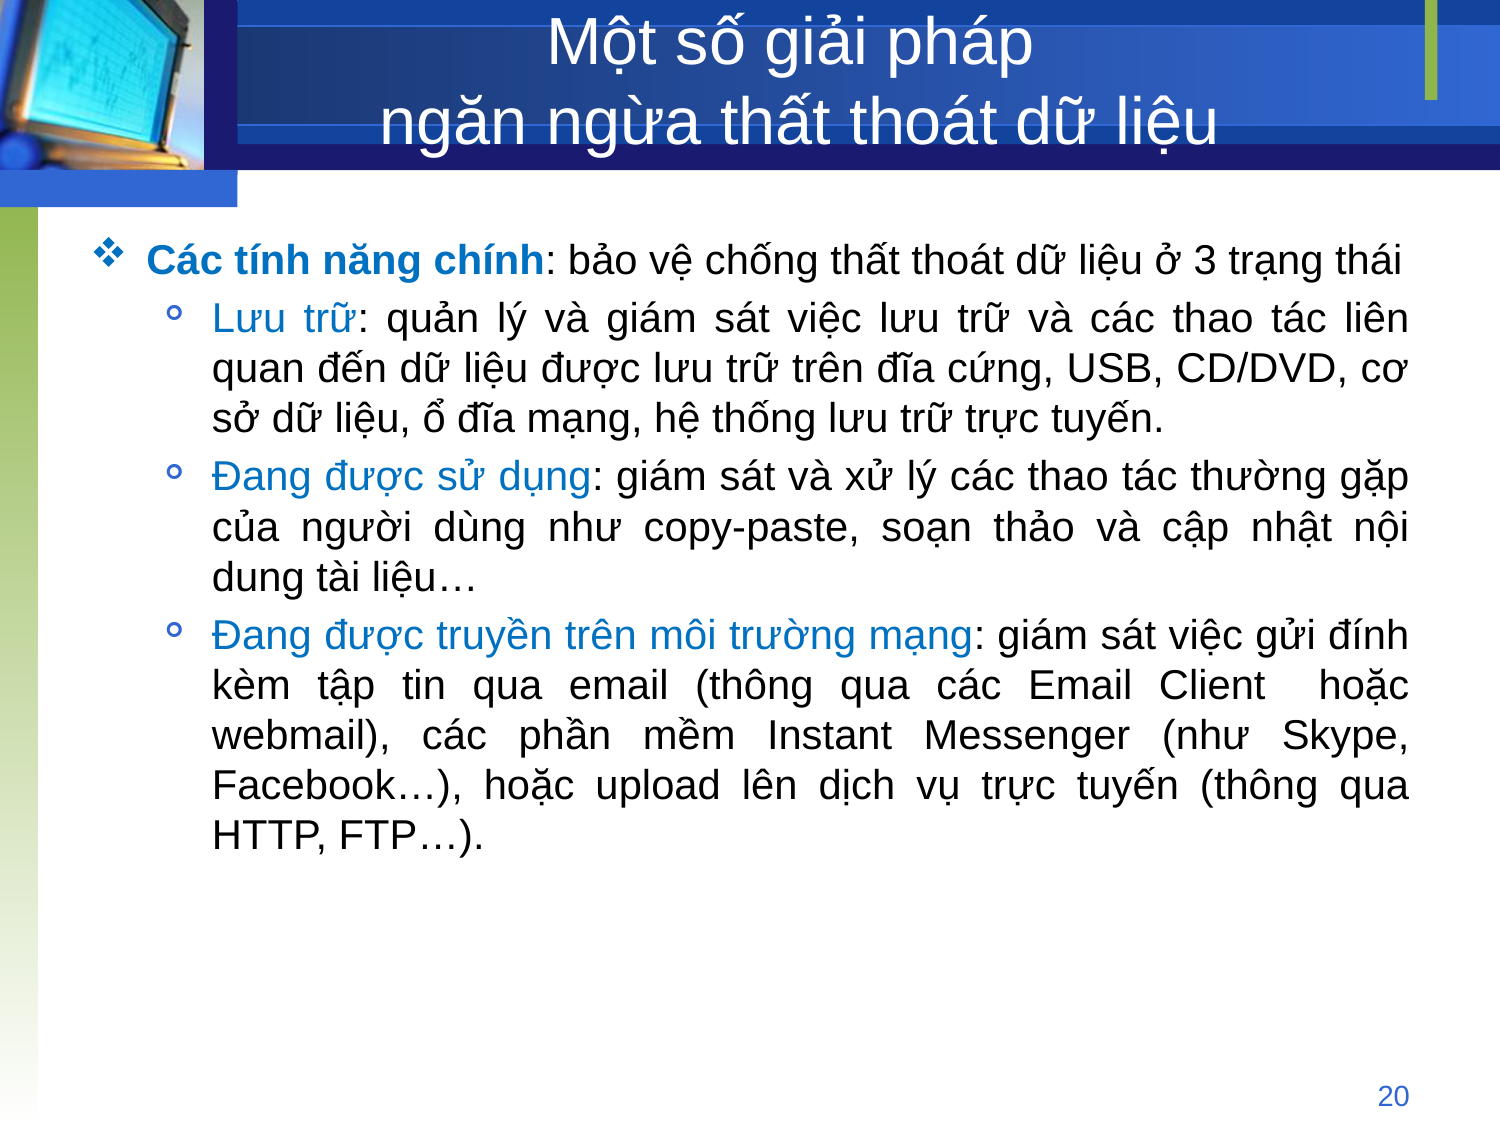

# Một số giải pháp ngăn ngừa thất thoát dữ liệu
Các tính năng chính: bảo vệ chống thất thoát dữ liệu ở 3 trạng thái
Lưu trữ: quản lý và giám sát việc lưu trữ và các thao tác liên quan đến dữ liệu được lưu trữ trên đĩa cứng, USB, CD/DVD, cơ sở dữ liệu, ổ đĩa mạng, hệ thống lưu trữ trực tuyến.
Đang được sử dụng: giám sát và xử lý các thao tác thường gặp của người dùng như copy-paste, soạn thảo và cập nhật nội dung tài liệu…
Đang được truyền trên môi trường mạng: giám sát việc gửi đính kèm tập tin qua email (thông qua các Email Client  hoặc webmail), các phần mềm Instant Messenger (như Skype, Facebook…), hoặc upload lên dịch vụ trực tuyến (thông qua HTTP, FTP…).
20